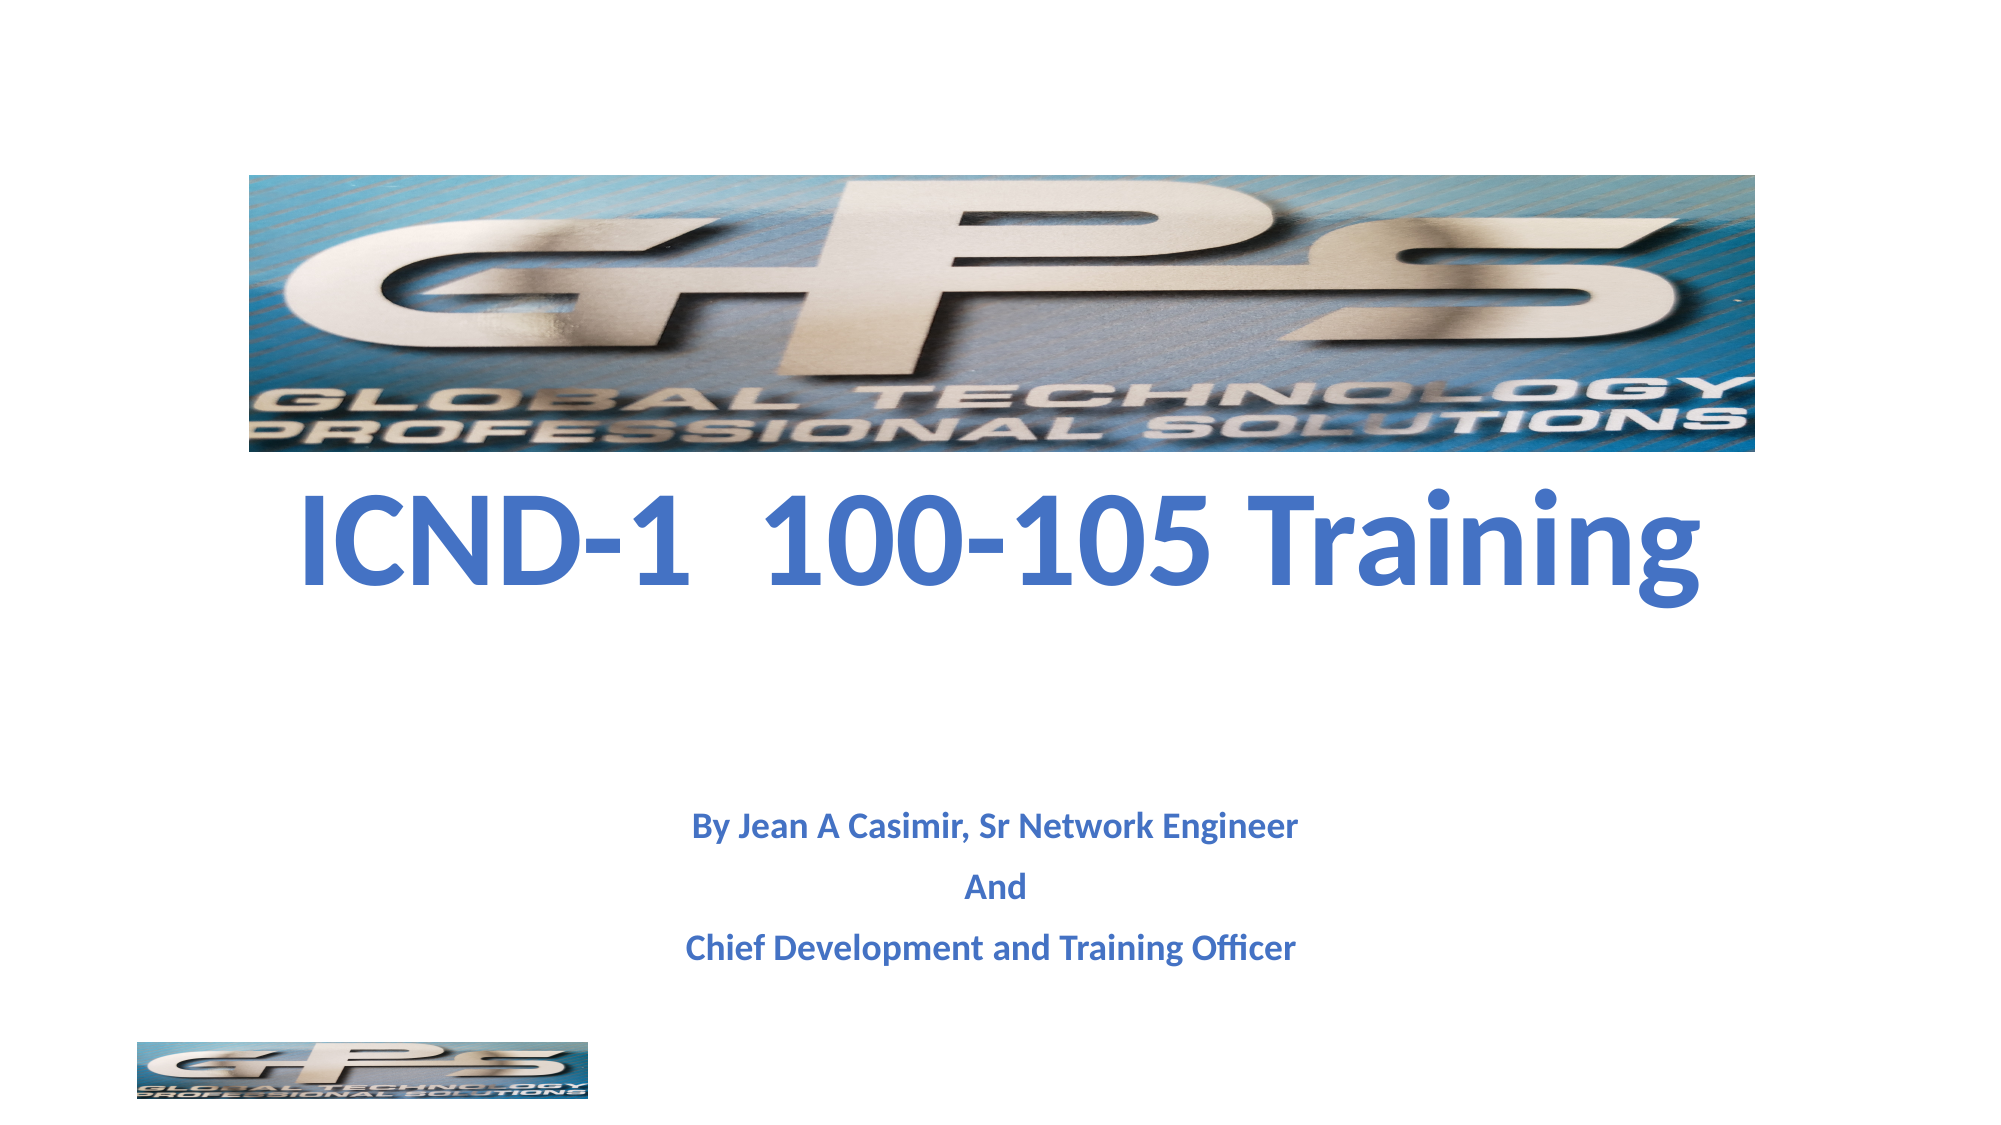

ICND-1  100-105 Training

By Jean A Casimir, Sr Network Engineer
And
Chief Development and Training Officer